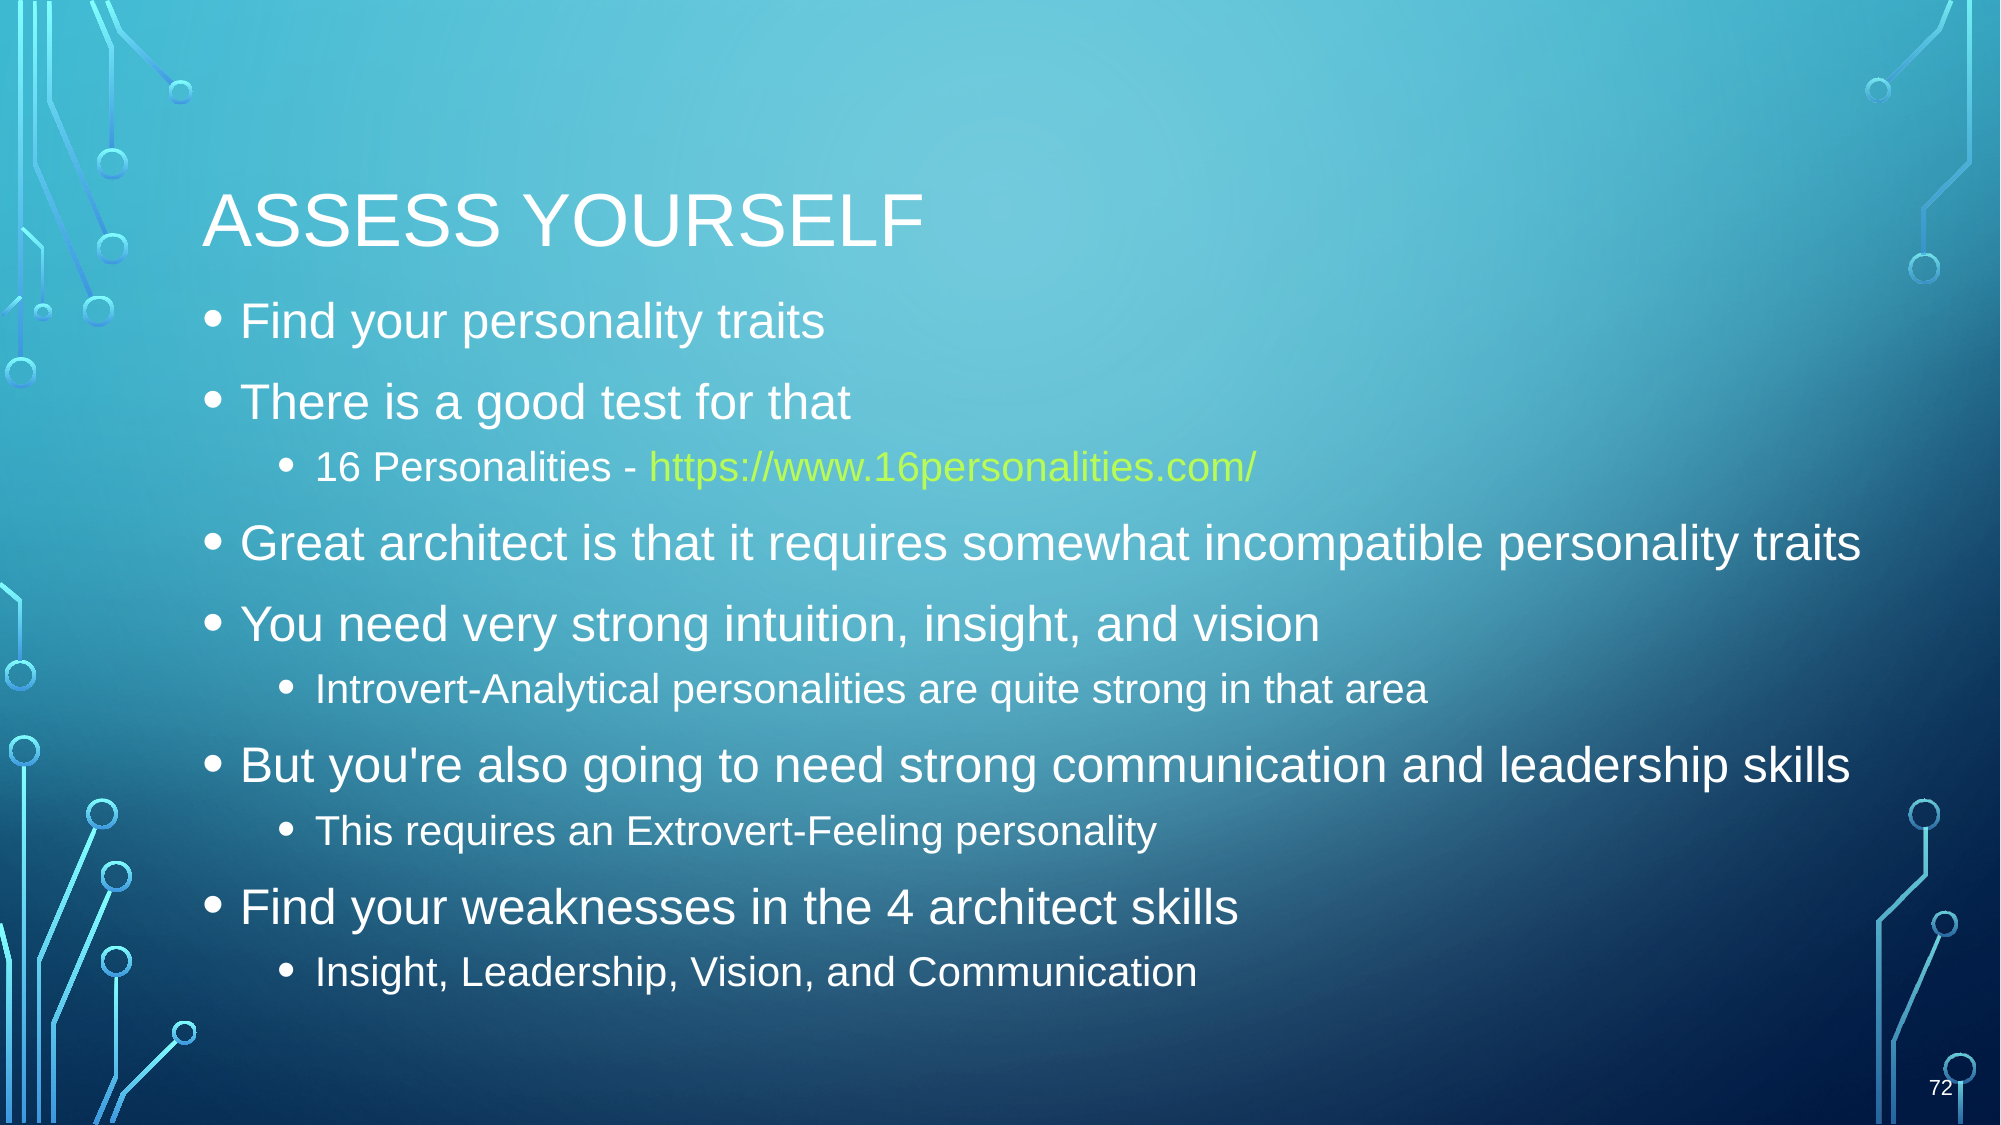

# Assess Yourself
Find your personality traits
There is a good test for that
16 Personalities - https://www.16personalities.com/
Great architect is that it requires somewhat incompatible personality traits
You need very strong intuition, insight, and vision
Introvert-Analytical personalities are quite strong in that area
But you're also going to need strong communication and leadership skills
This requires an Extrovert-Feeling personality
Find your weaknesses in the 4 architect skills
Insight, Leadership, Vision, and Communication

72